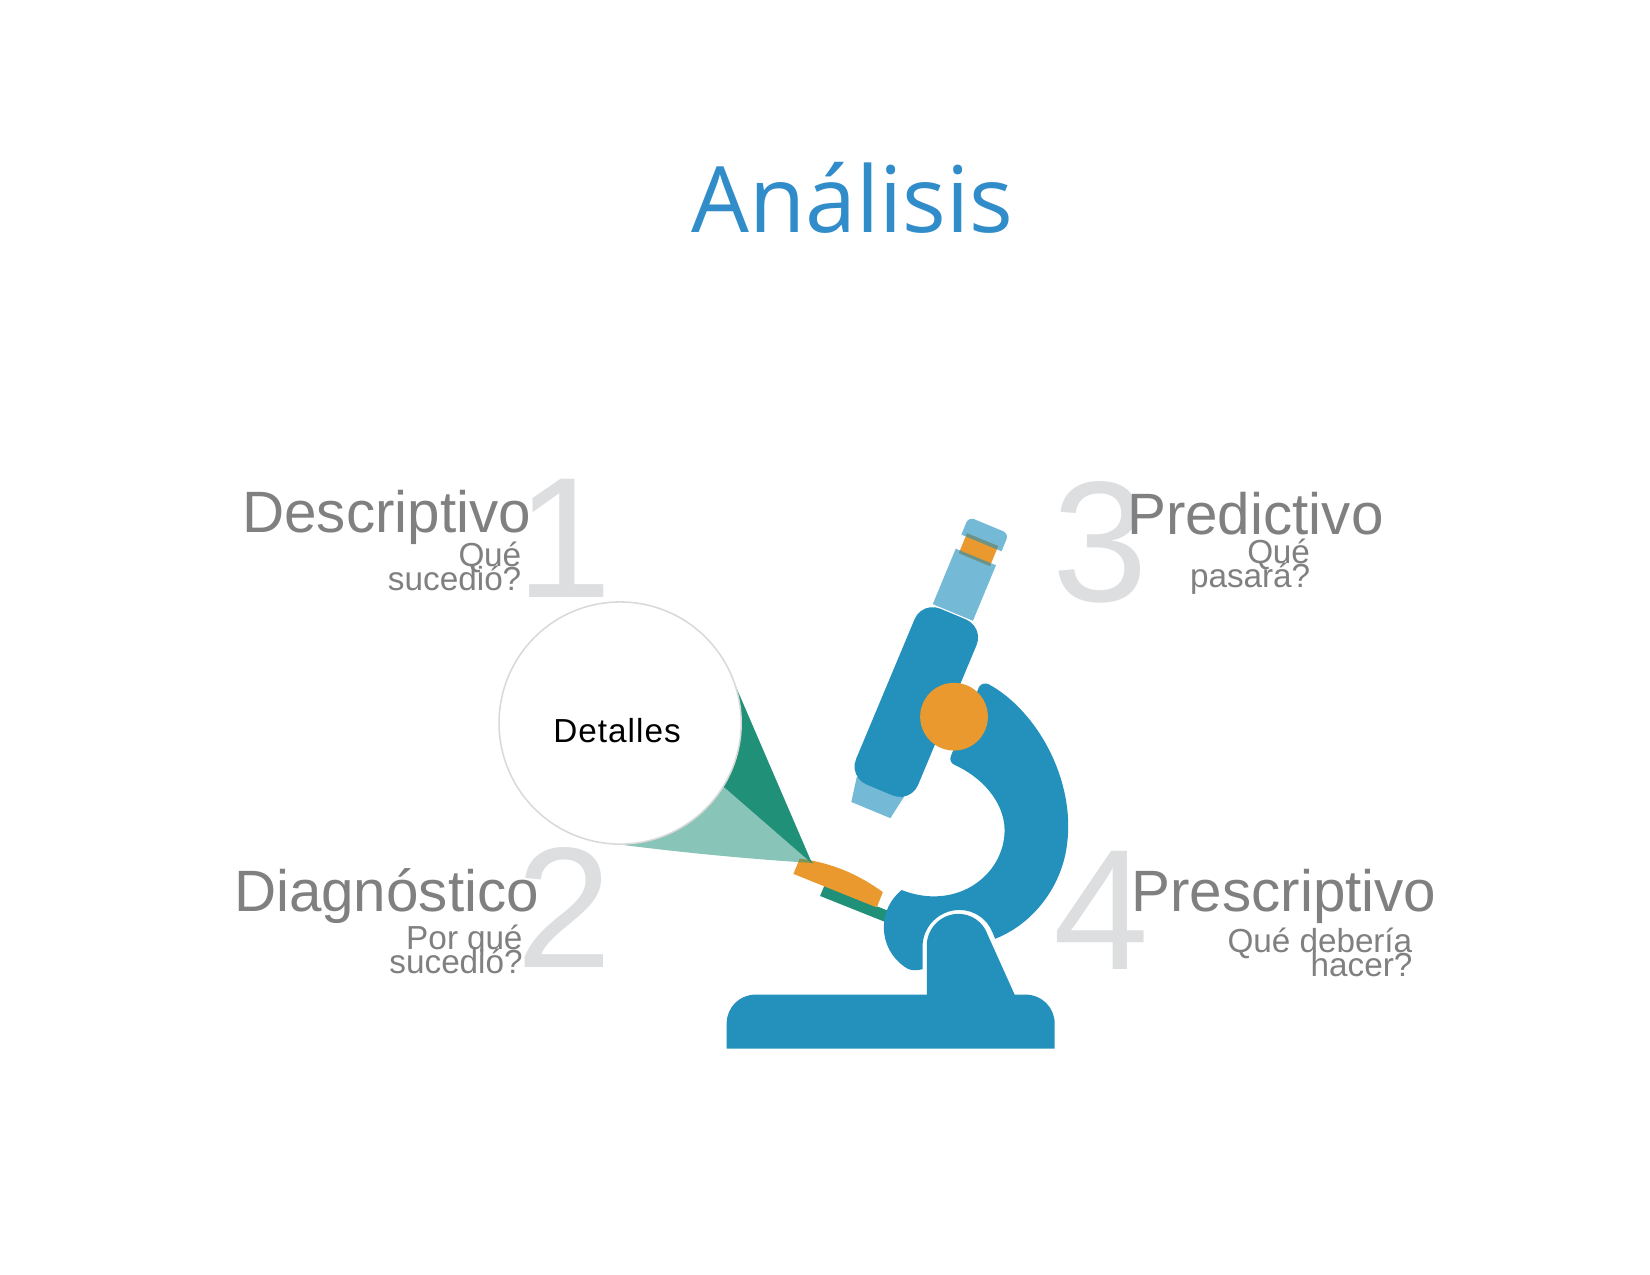

Análisis
1
3
Descriptivo
Predictivo

Detalles
Qué pasará?
Qué sucedió?
2
4
Diagnóstico
Prescriptivo
Por qué sucedió?
Qué debería hacer?